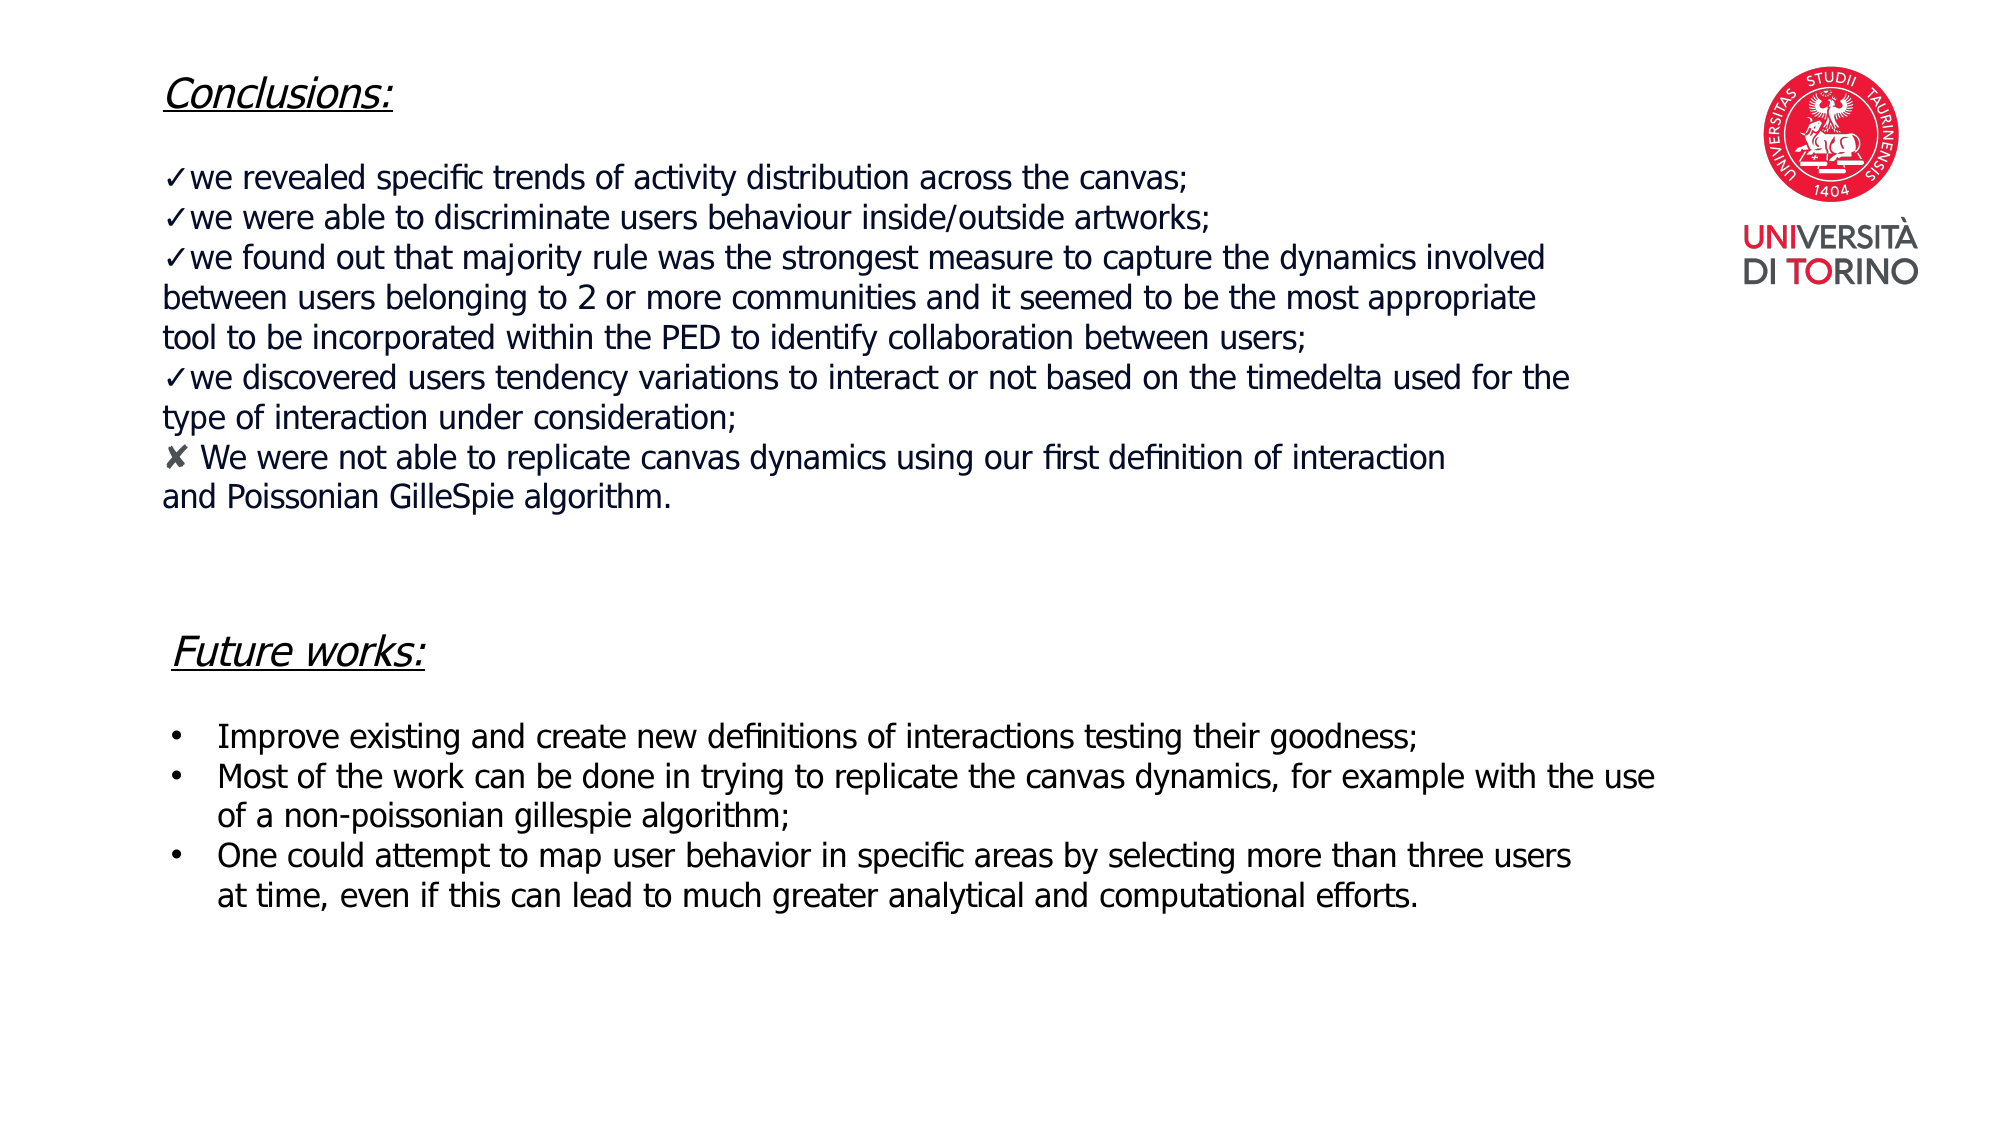

Conclusions:

✓we revealed specific trends of activity distribution across the canvas;
✓we were able to discriminate users behaviour inside/outside artworks;
✓we found out that majority rule was the strongest measure to capture the dynamics involved between users belonging to 2 or more communities and it seemed to be the most appropriate tool to be incorporated within the PED to identify collaboration between users;
✓we discovered users tendency variations to interact or not based on the timedelta used for the type of interaction under consideration;
✘ We were not able to replicate canvas dynamics using our first definition of interaction and Poissonian GilleSpie algorithm.
Future works:

Improve existing and create new definitions of interactions testing their goodness;
Most of the work can be done in trying to replicate the canvas dynamics, for example with the use of a non-poissonian gillespie algorithm;
One could attempt to map user behavior in specific areas by selecting more than three users at time, even if this can lead to much greater analytical and computational efforts.